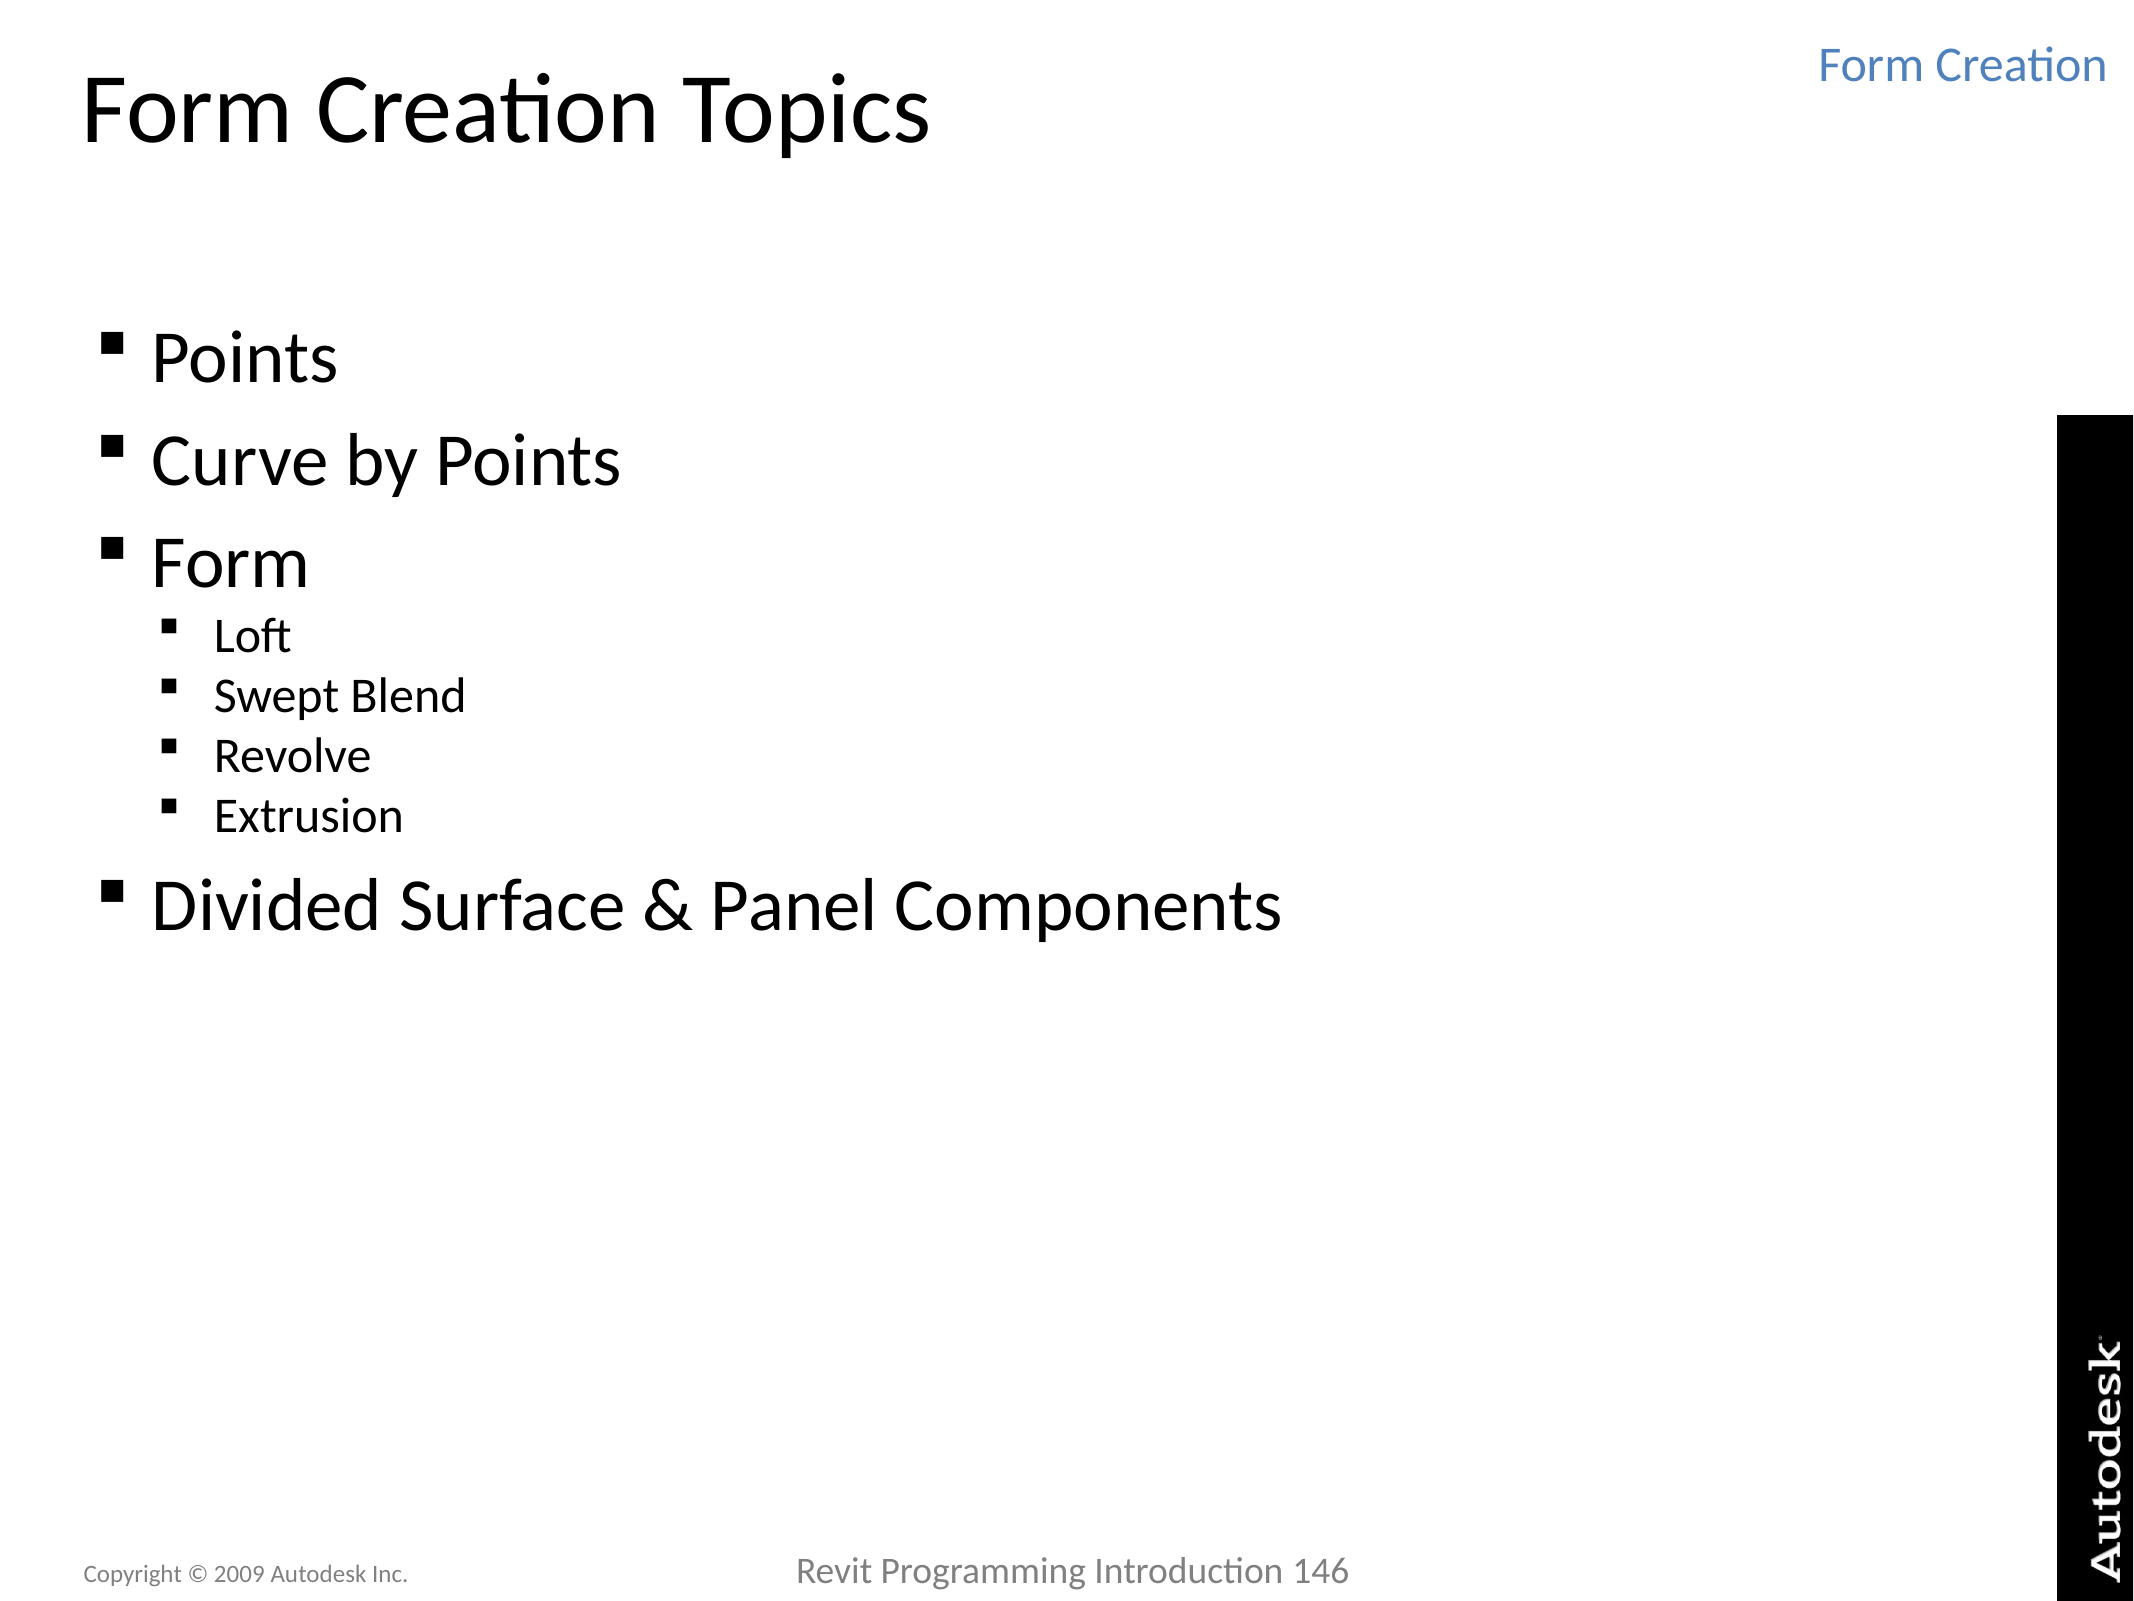

# Form Creation Topics
Form Creation
Points
Curve by Points
Form
Loft
Swept Blend
Revolve
Extrusion
Divided Surface & Panel Components